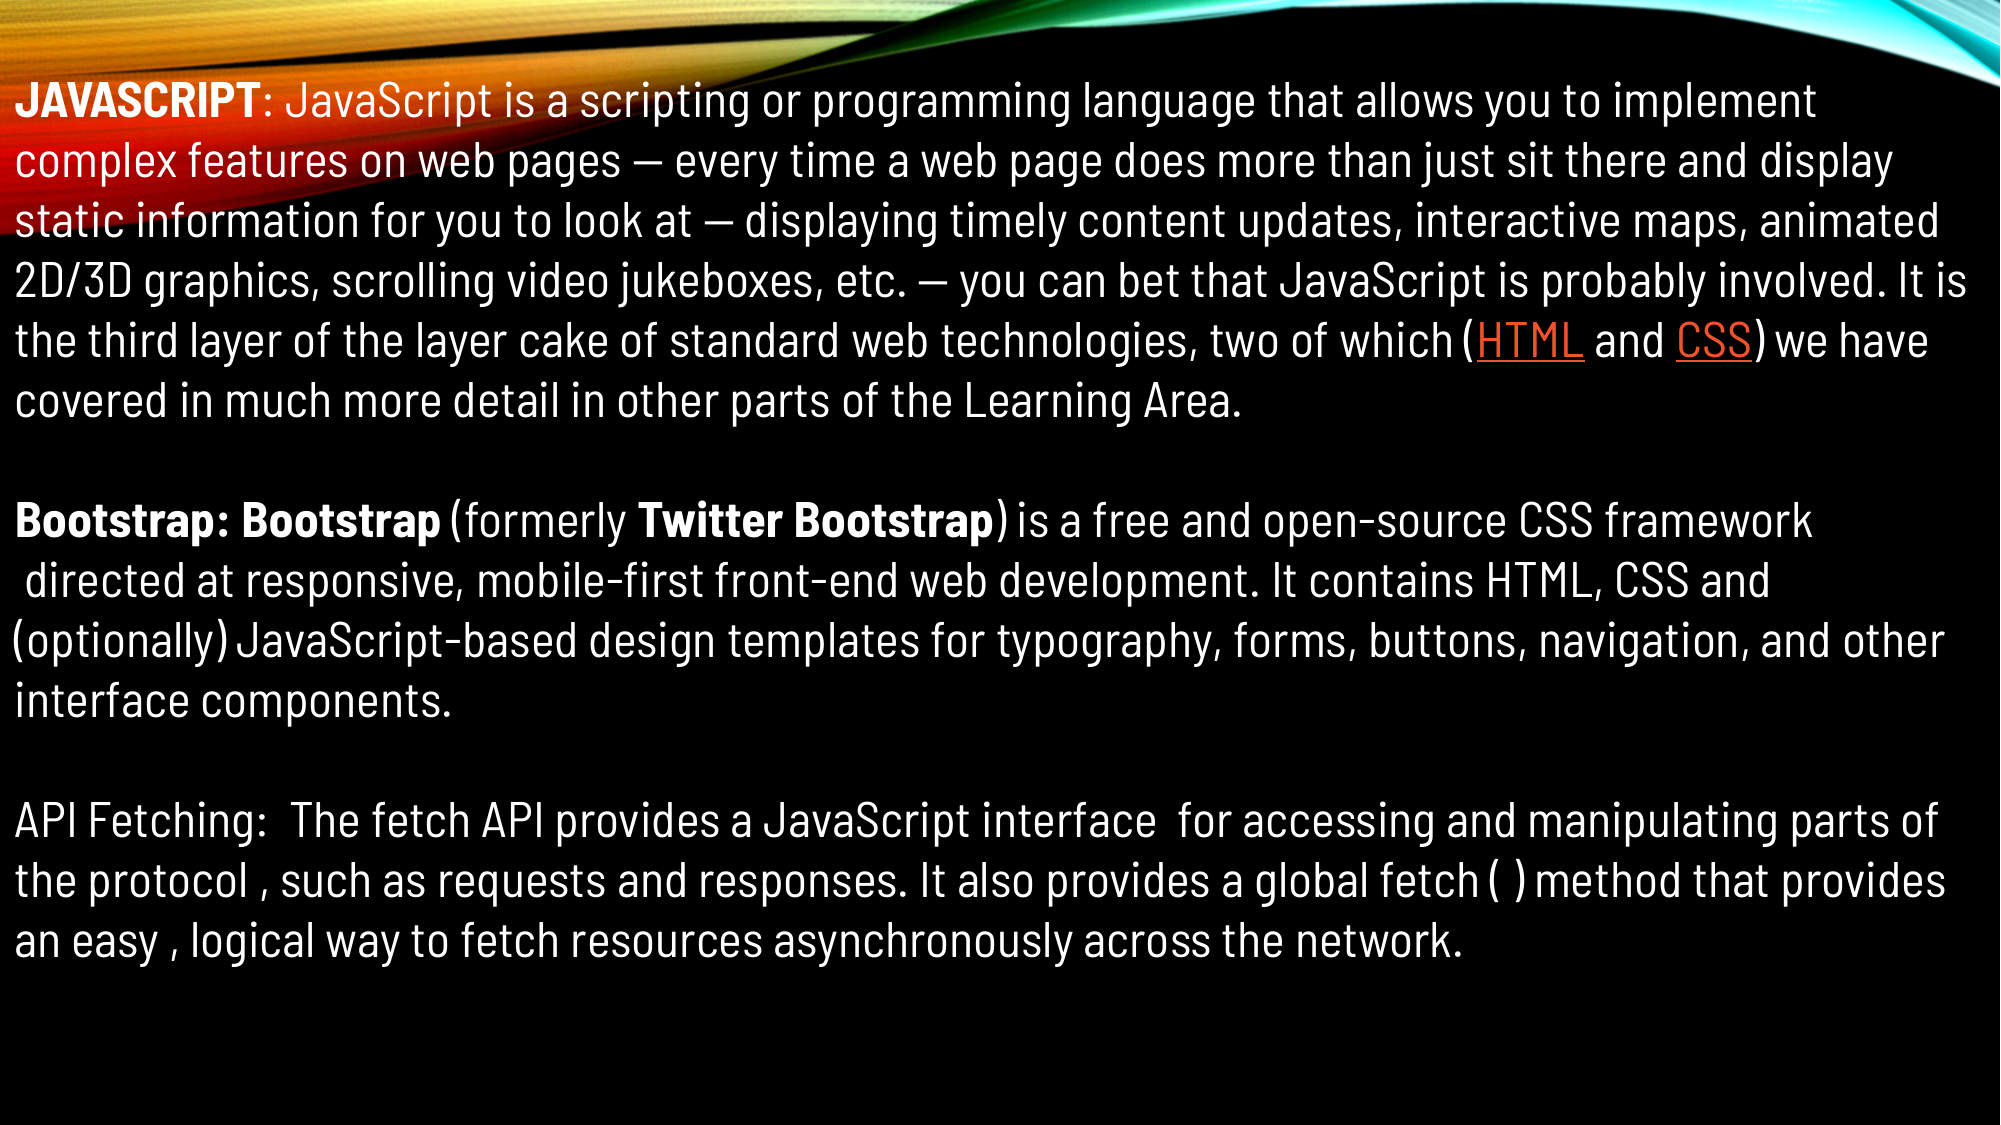

JAVASCRIPT: JavaScript is a scripting or programming language that allows you to implement complex features on web pages — every time a web page does more than just sit there and display static information for you to look at — displaying timely content updates, interactive maps, animated 2D/3D graphics, scrolling video jukeboxes, etc. — you can bet that JavaScript is probably involved. It is the third layer of the layer cake of standard web technologies, two of which (HTML and CSS) we have covered in much more detail in other parts of the Learning Area.

Bootstrap: Bootstrap (formerly Twitter Bootstrap) is a free and open-source CSS framework directed at responsive, mobile-first front-end web development. It contains HTML, CSS and (optionally) JavaScript-based design templates for typography, forms, buttons, navigation, and other interface components.

API Fetching:  The fetch API provides a JavaScript interface  for accessing and manipulating parts of the protocol , such as requests and responses. It also provides a global fetch ( ) method that provides an easy , logical way to fetch resources asynchronously across the network.